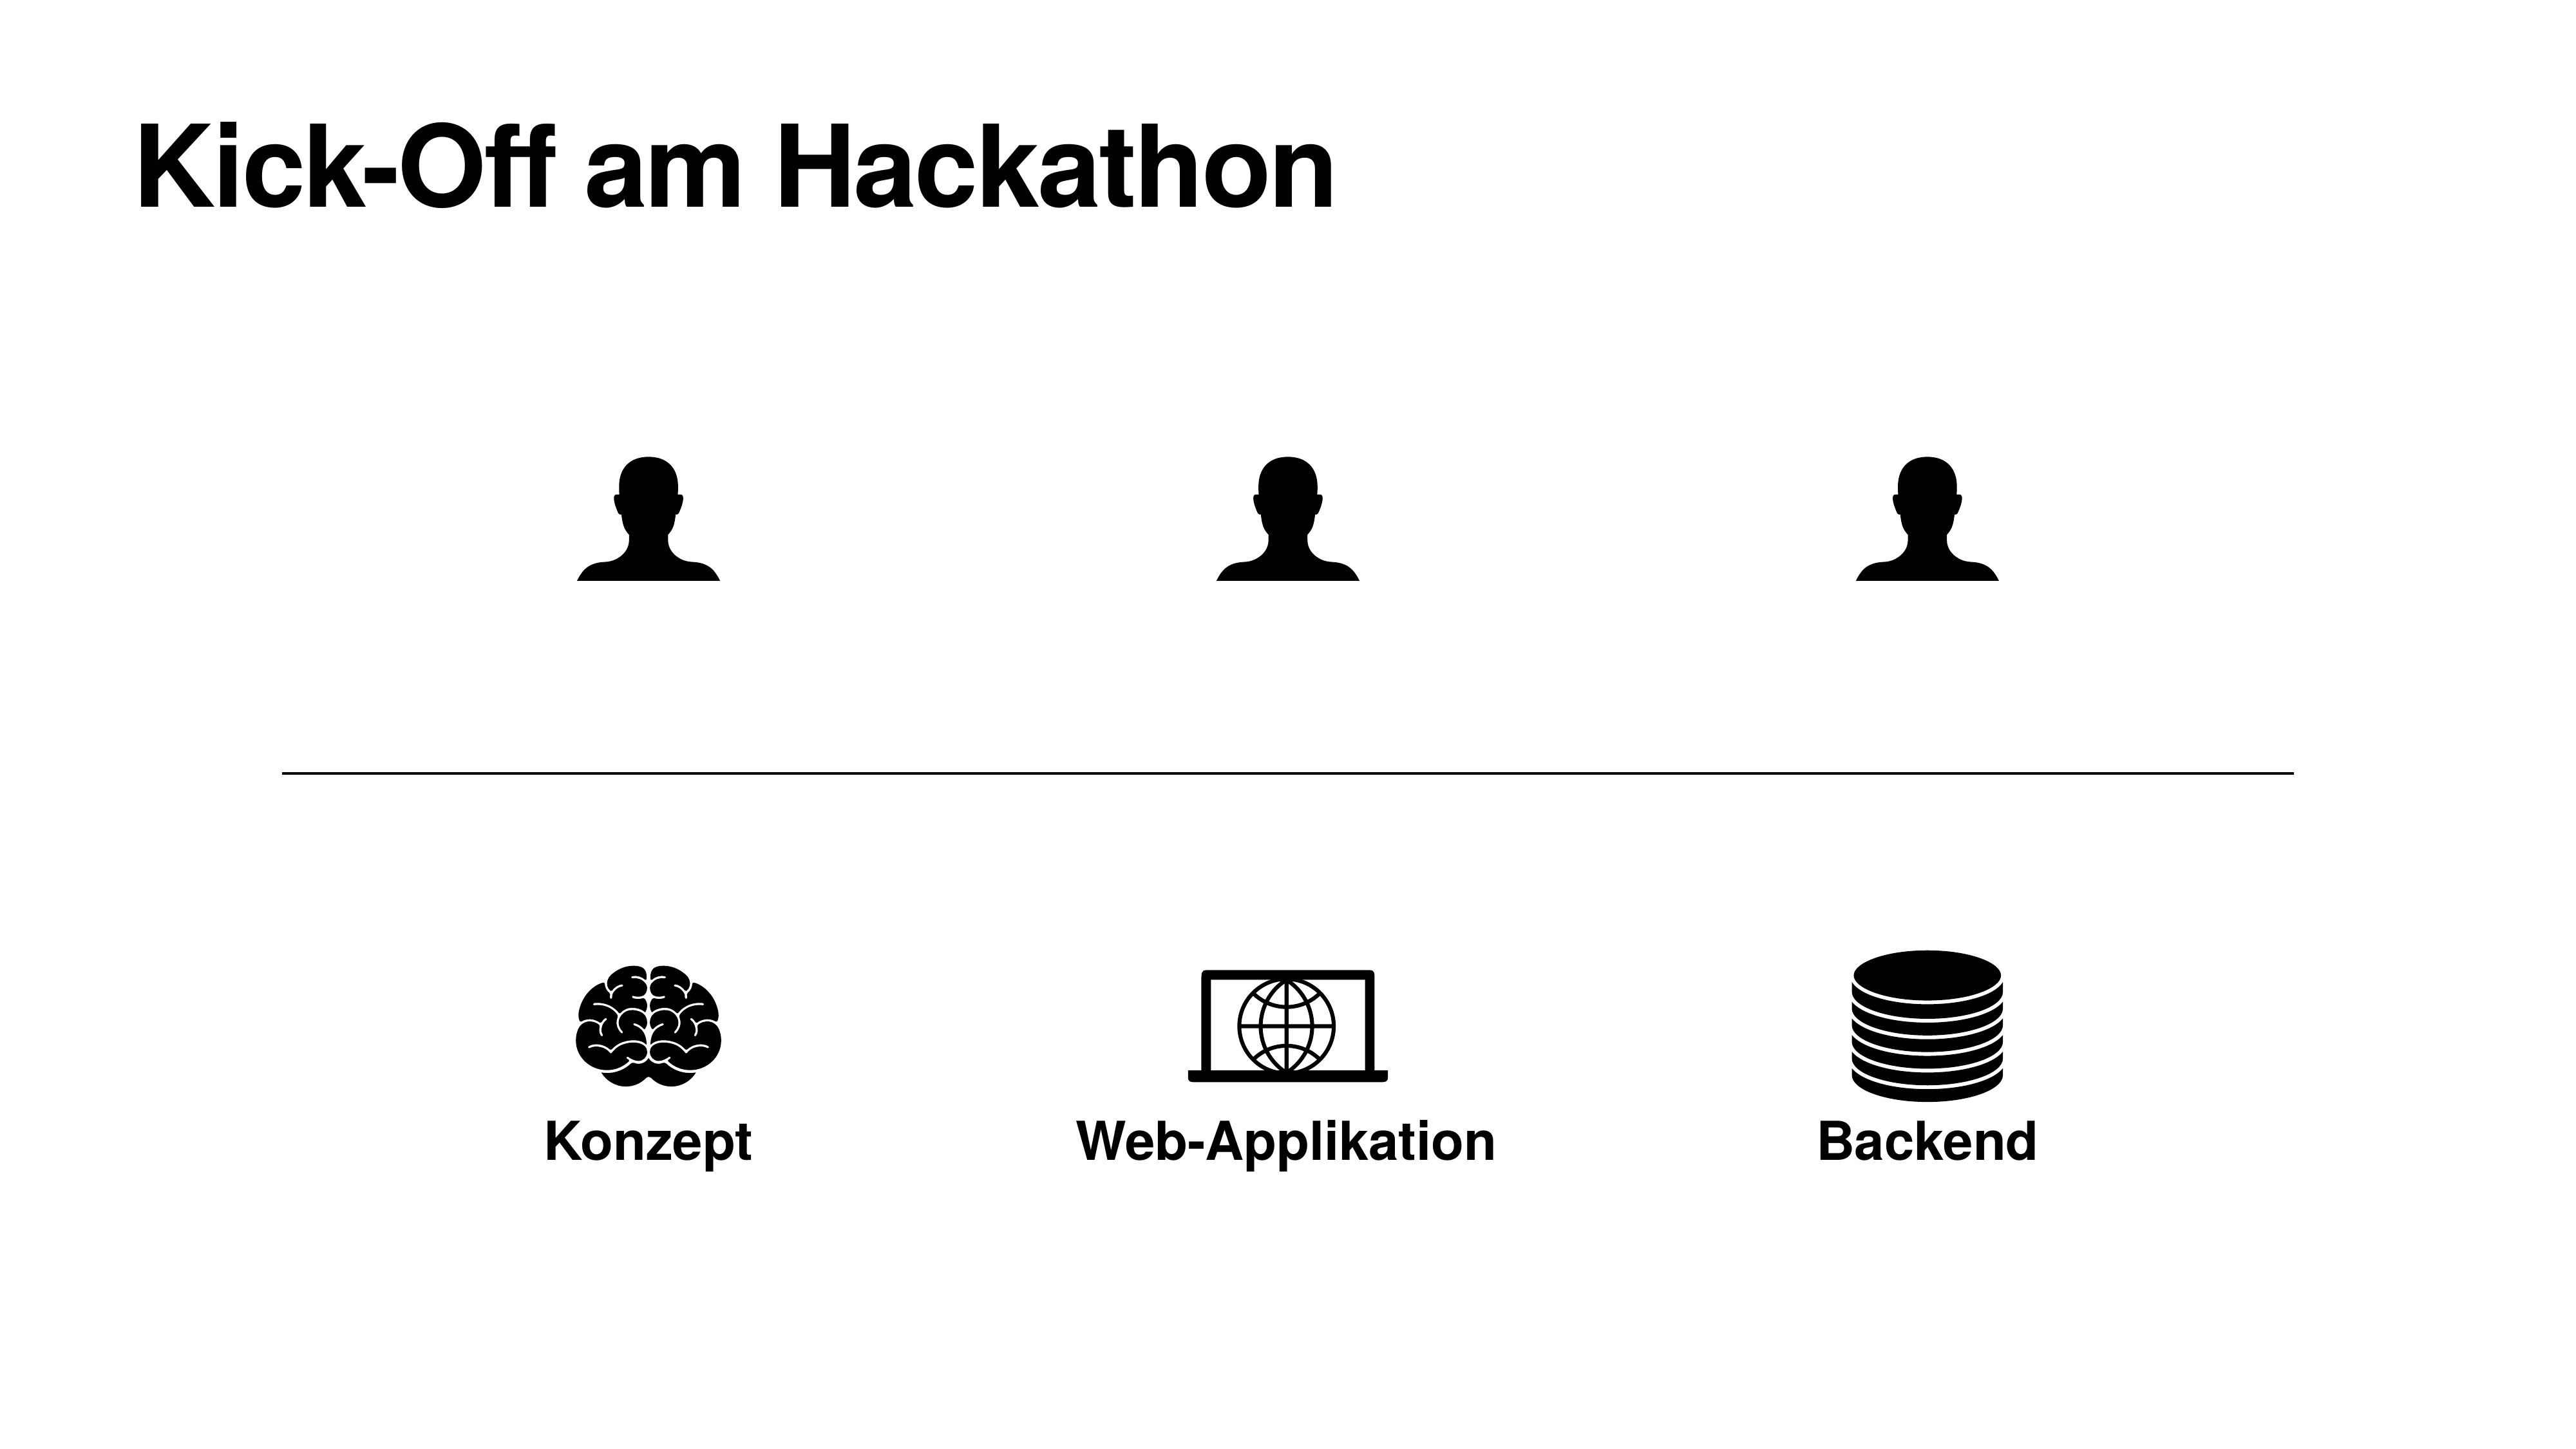

# Kick-Off am Hackathon

Backend

Konzept

Web-Applikation